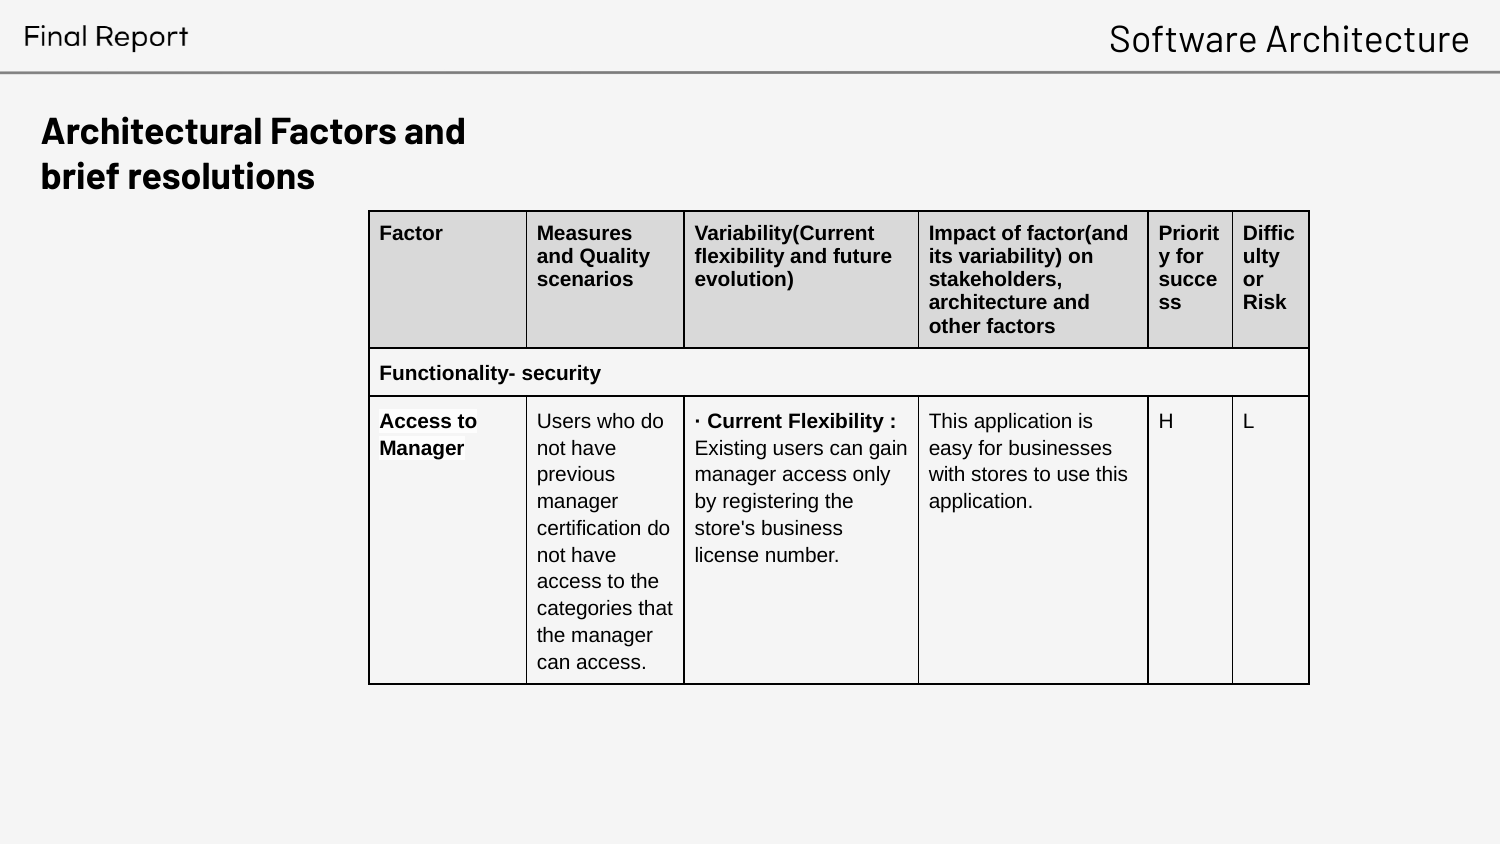

# Software Architecture
Architectural Factors and brief resolutions
| Factor | Measures and Quality scenarios | Variability(Current flexibility and future evolution) | Impact of factor(and its variability) on stakeholders, architecture and other factors | Priority for success | Difficulty or Risk |
| --- | --- | --- | --- | --- | --- |
| Functionality- security |  |  |  |  |  |
| Access to Manager | Users who do not have previous manager certification do not have access to the categories that the manager can access. | · Current Flexibility : Existing users can gain manager access only by registering the store's business license number. | This application is easy for businesses with stores to use this application. | H | L |